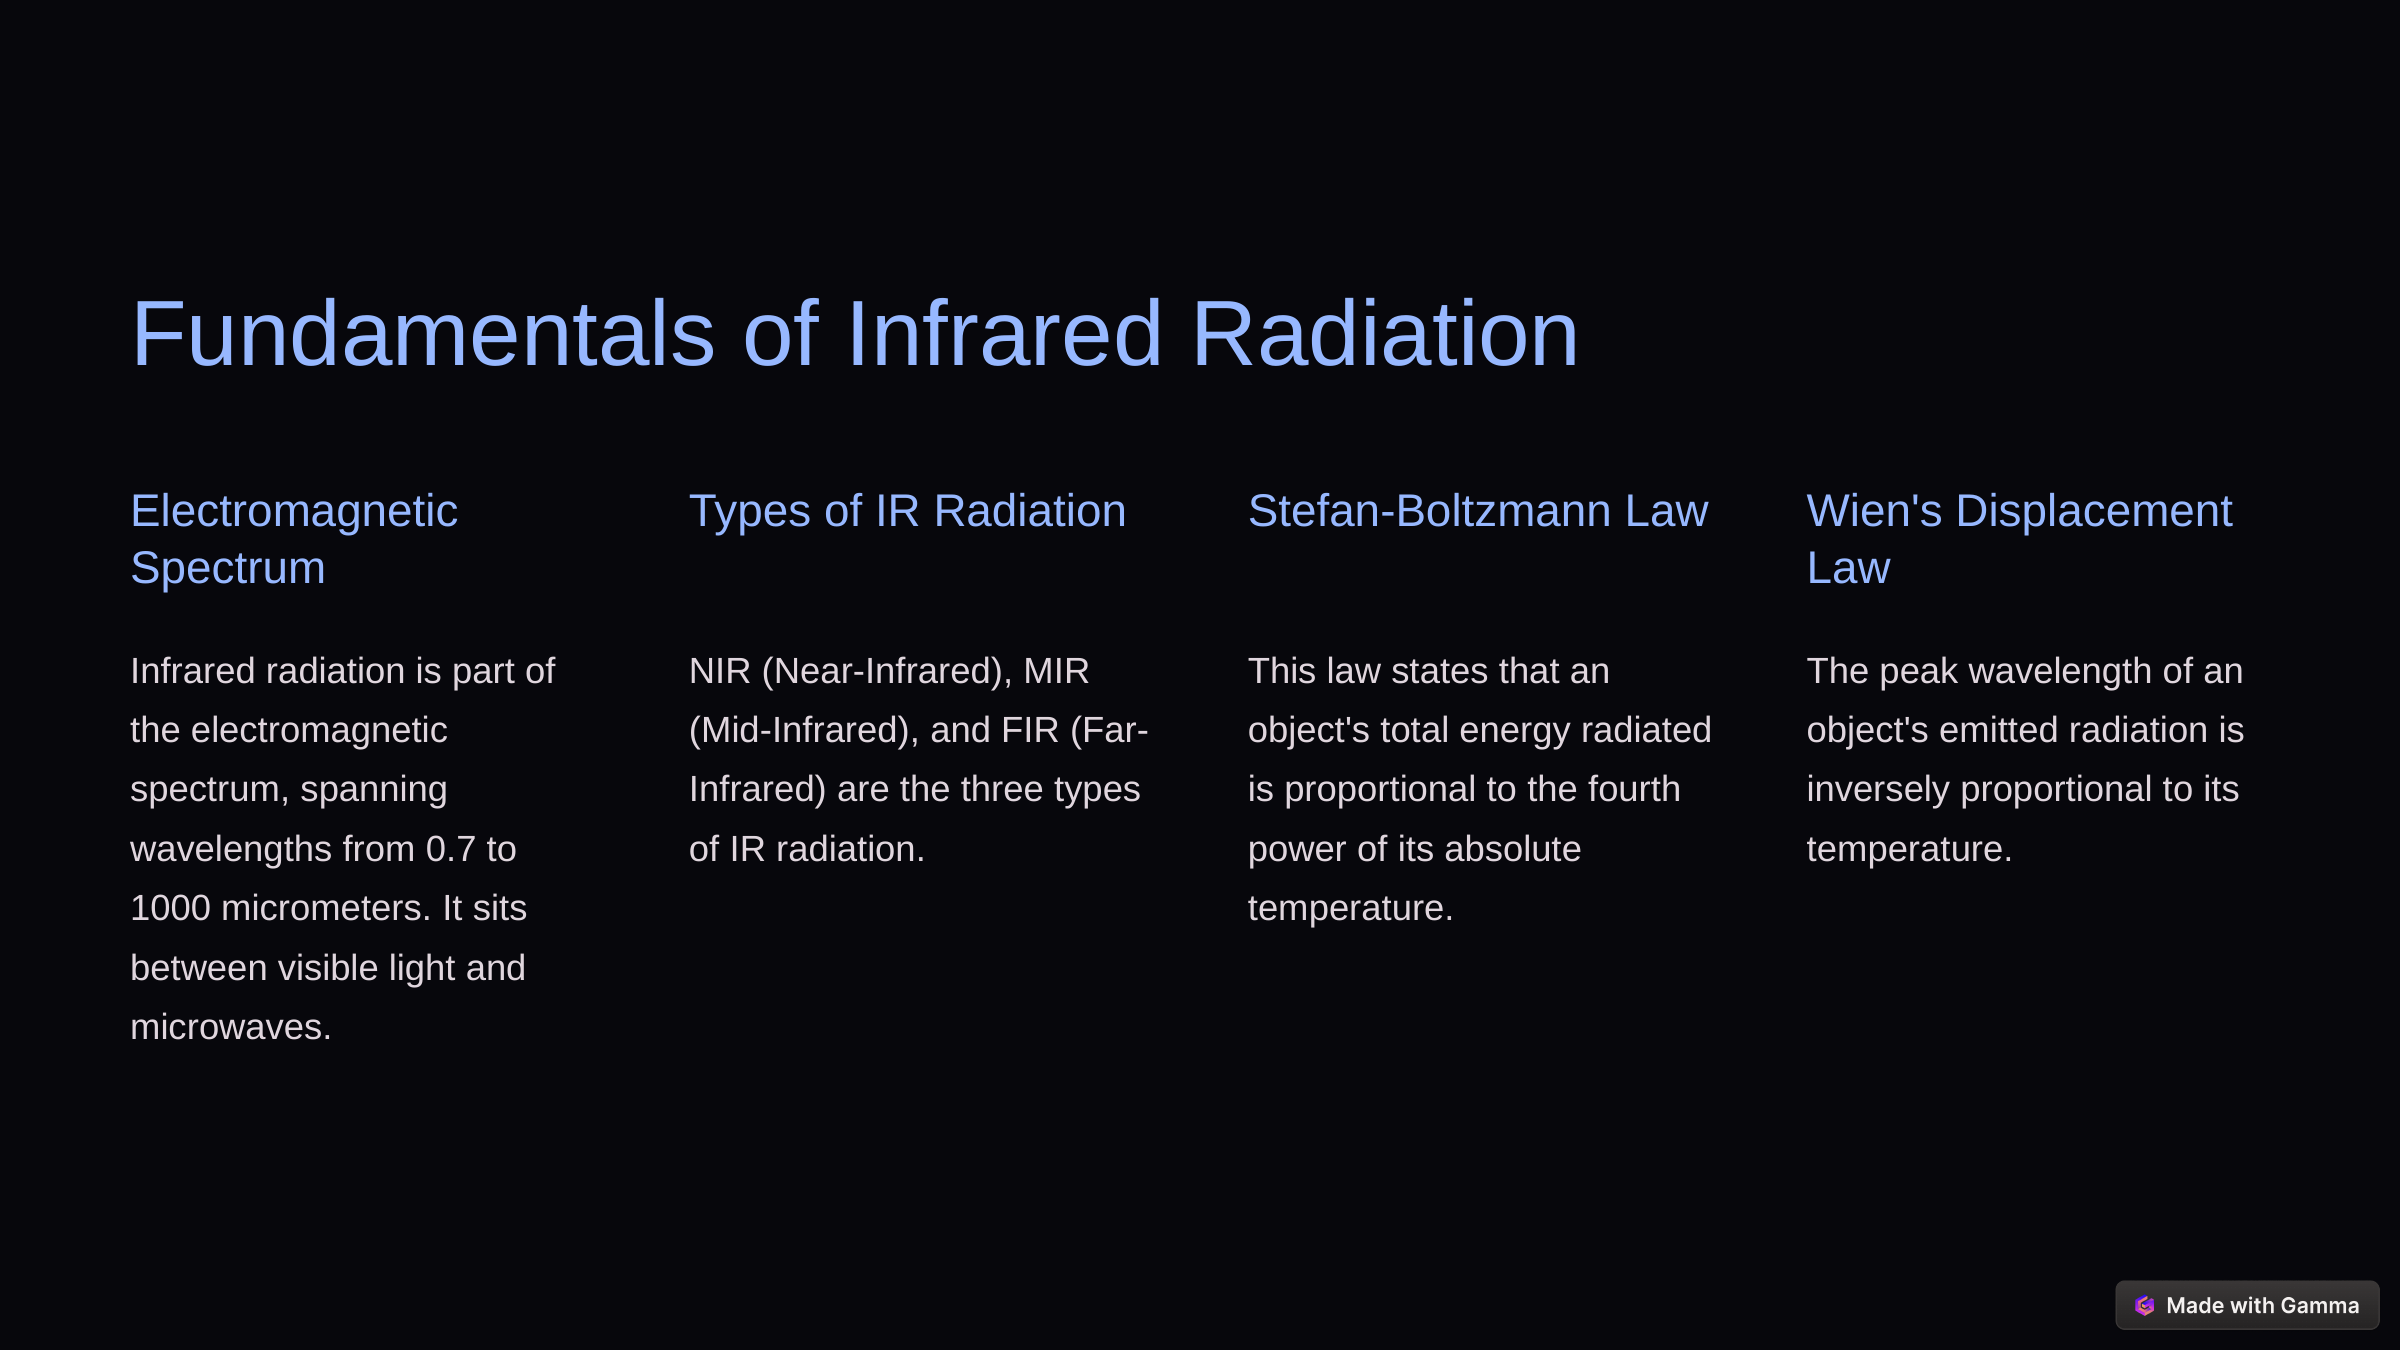

Fundamentals of Infrared Radiation
Electromagnetic Spectrum
Types of IR Radiation
Stefan-Boltzmann Law
Wien's Displacement Law
Infrared radiation is part of the electromagnetic spectrum, spanning wavelengths from 0.7 to 1000 micrometers. It sits between visible light and microwaves.
NIR (Near-Infrared), MIR (Mid-Infrared), and FIR (Far-Infrared) are the three types of IR radiation.
This law states that an object's total energy radiated is proportional to the fourth power of its absolute temperature.
The peak wavelength of an object's emitted radiation is inversely proportional to its temperature.